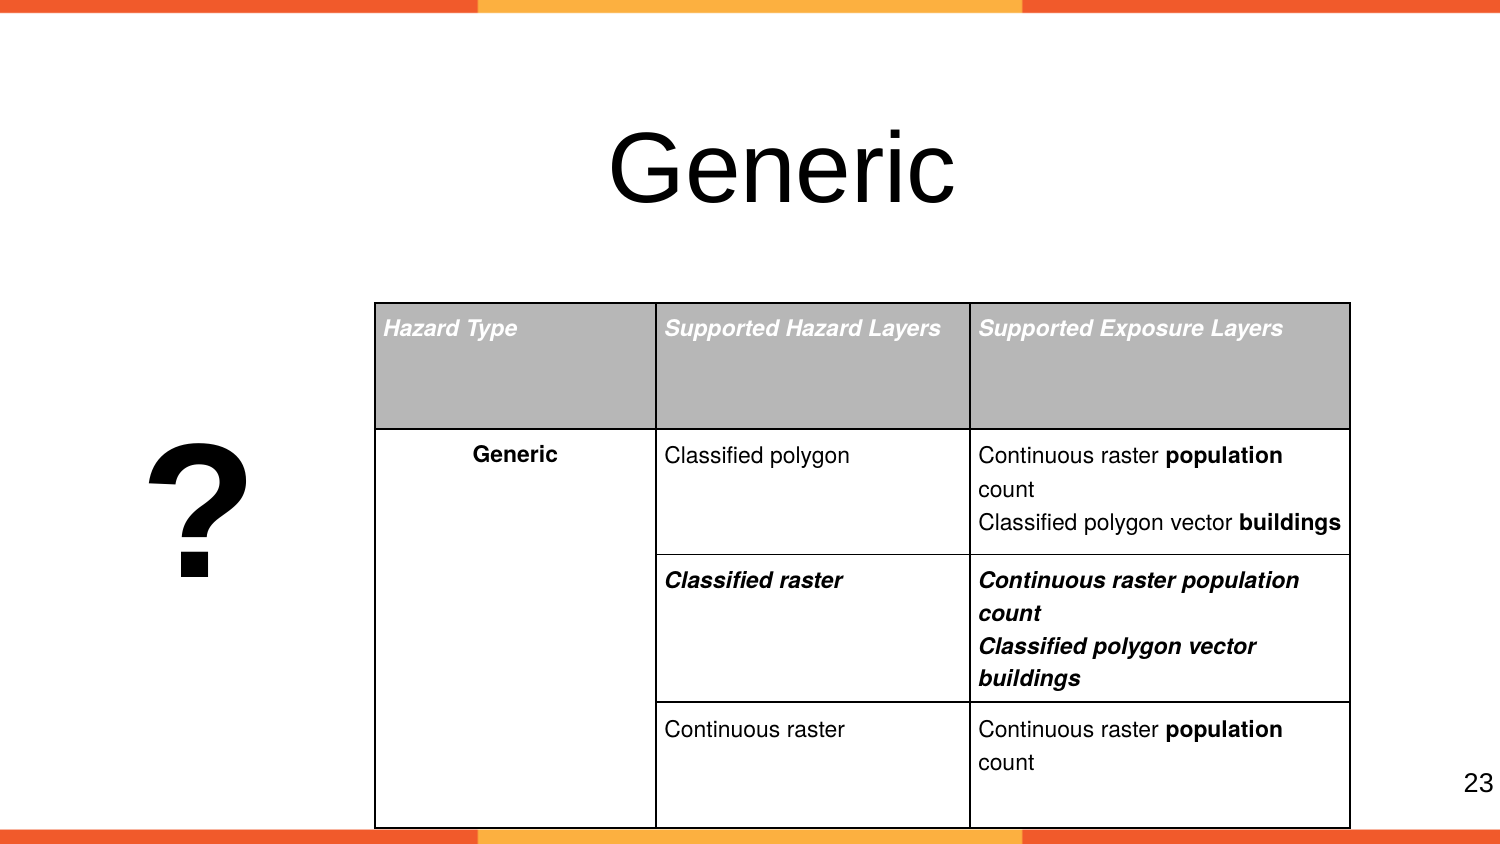

# Generic
| Hazard Type | Supported Hazard Layers | Supported Exposure Layers |
| --- | --- | --- |
| Generic | Classified polygon | Continuous raster population count Classified polygon vector buildings |
|  | Classified raster | Continuous raster population count Classified polygon vector buildings |
|  | Continuous raster | Continuous raster population count |
?
23